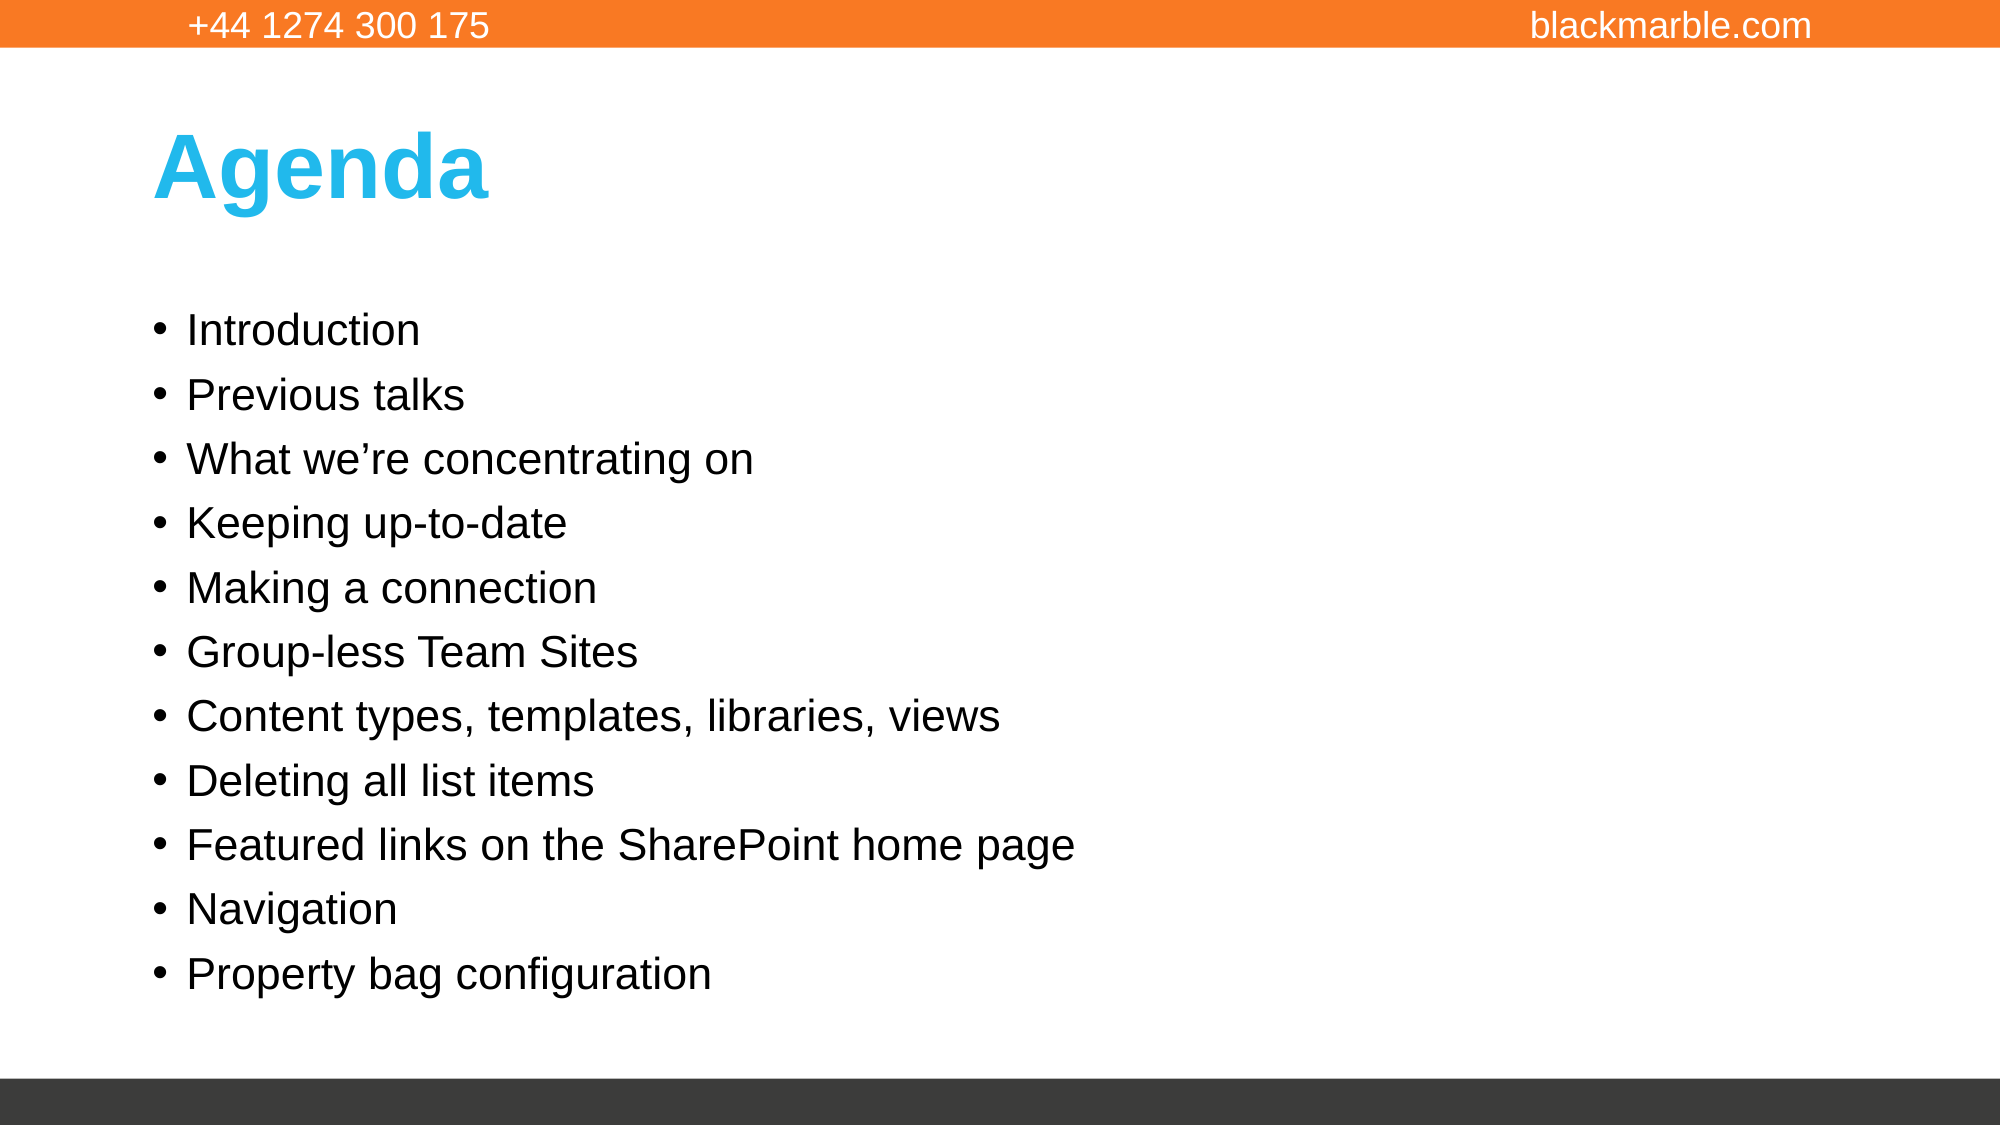

# Agenda
Introduction
Previous talks
What we’re concentrating on
Keeping up-to-date
Making a connection
Group-less Team Sites
Content types, templates, libraries, views
Deleting all list items
Featured links on the SharePoint home page
Navigation
Property bag configuration